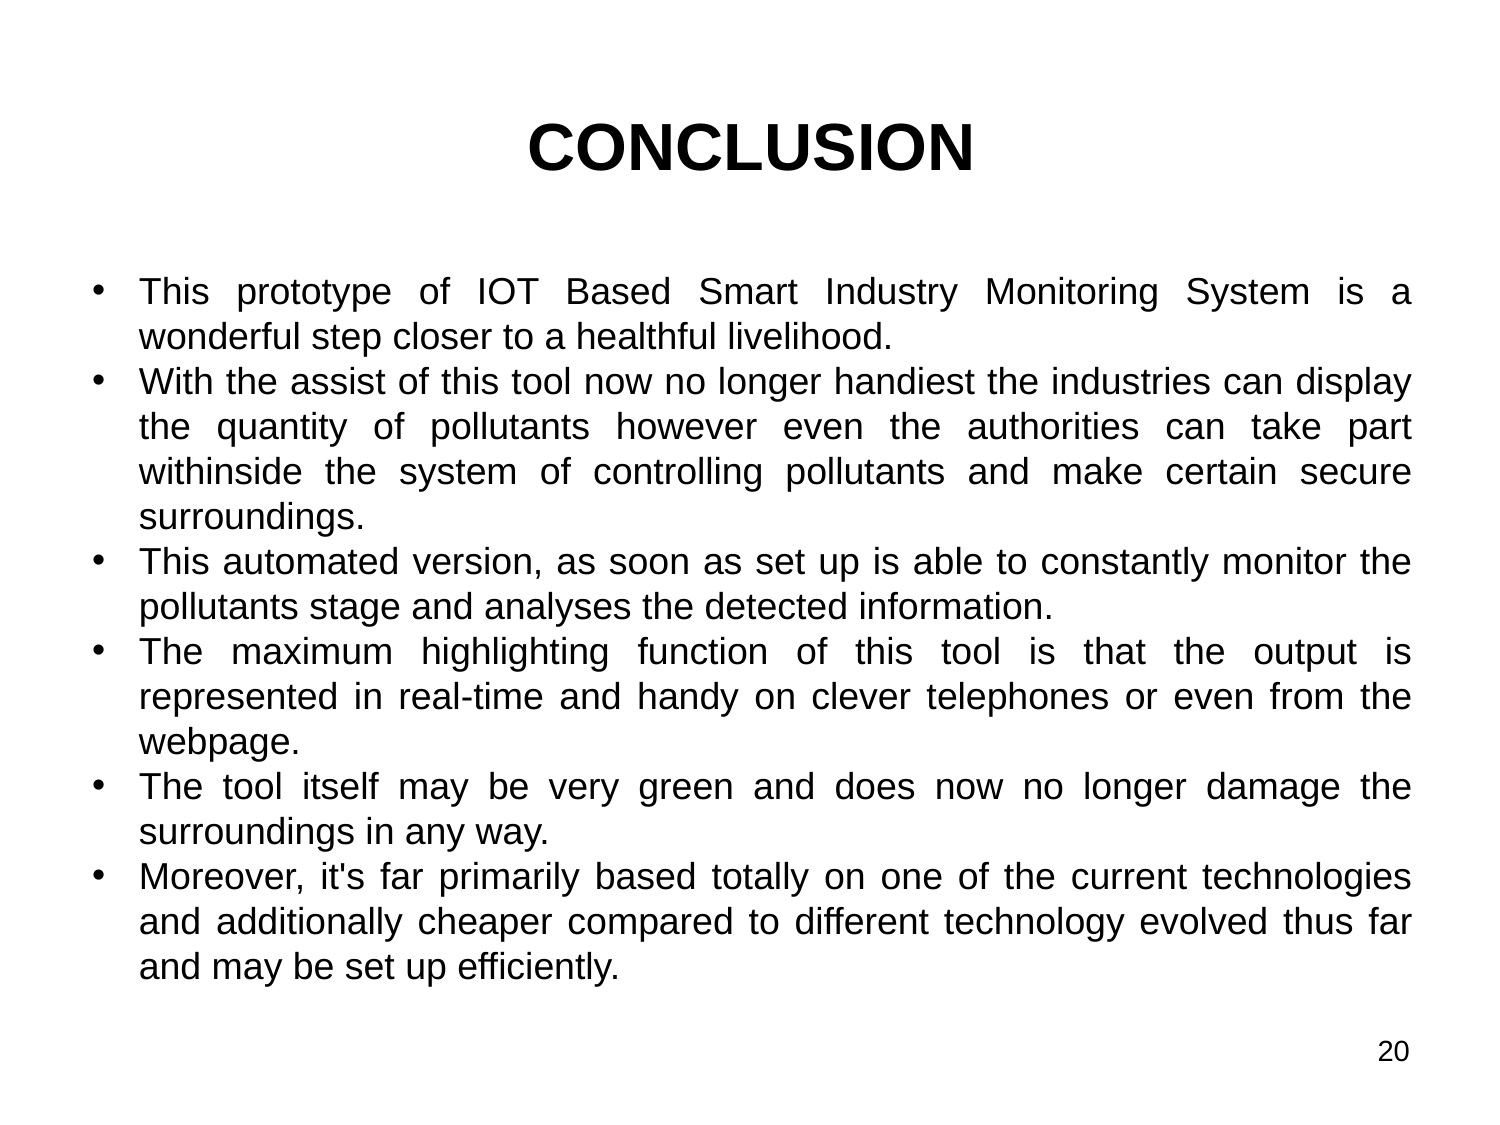

# CONCLUSION
This prototype of IOT Based Smart Industry Monitoring System is a wonderful step closer to a healthful livelihood.
With the assist of this tool now no longer handiest the industries can display the quantity of pollutants however even the authorities can take part withinside the system of controlling pollutants and make certain secure surroundings.
This automated version, as soon as set up is able to constantly monitor the pollutants stage and analyses the detected information.
The maximum highlighting function of this tool is that the output is represented in real-time and handy on clever telephones or even from the webpage.
The tool itself may be very green and does now no longer damage the surroundings in any way.
Moreover, it's far primarily based totally on one of the current technologies and additionally cheaper compared to different technology evolved thus far and may be set up efficiently.

20